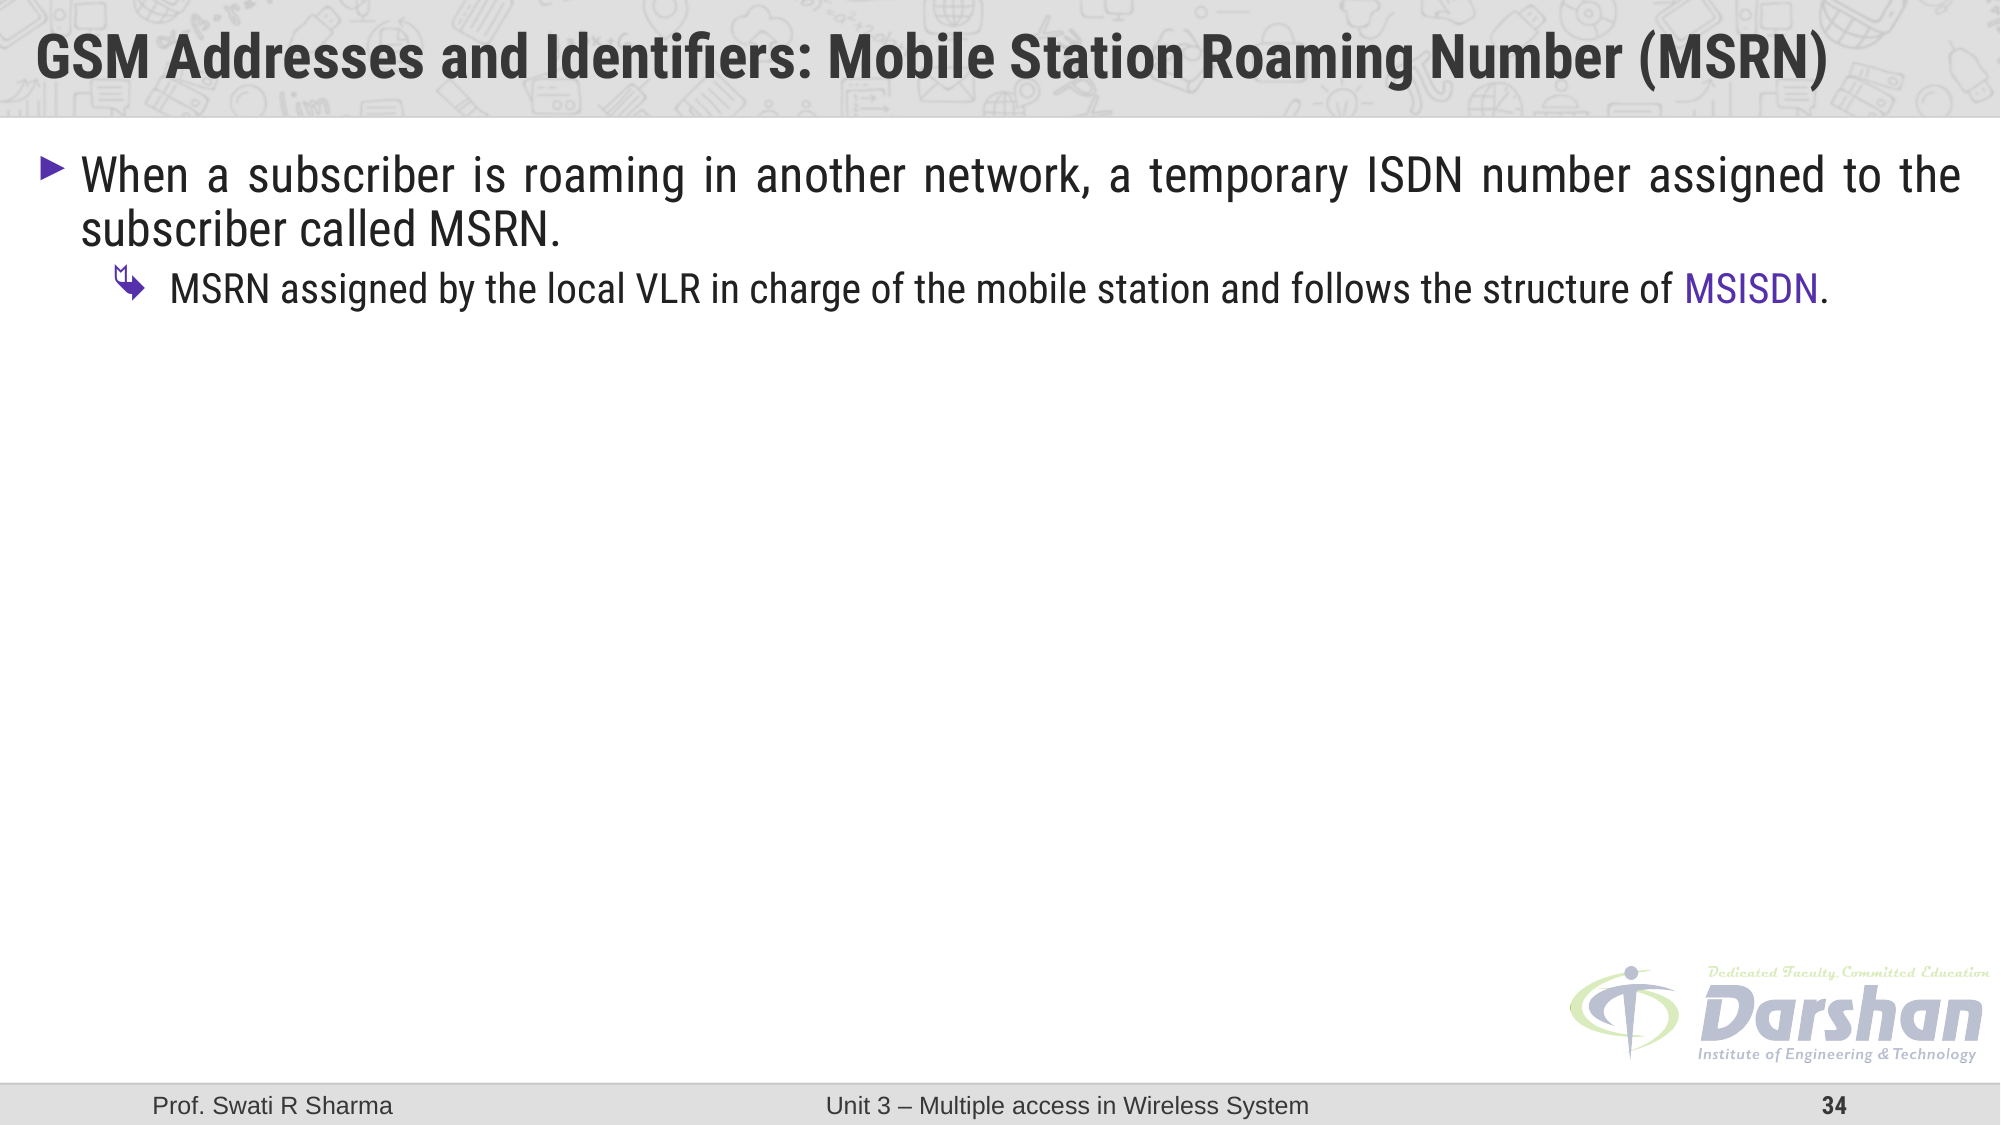

# GSM Addresses and Identifiers: Mobile Station Roaming Number (MSRN)
When a subscriber is roaming in another network, a temporary ISDN number assigned to the subscriber called MSRN.
MSRN assigned by the local VLR in charge of the mobile station and follows the structure of MSISDN.